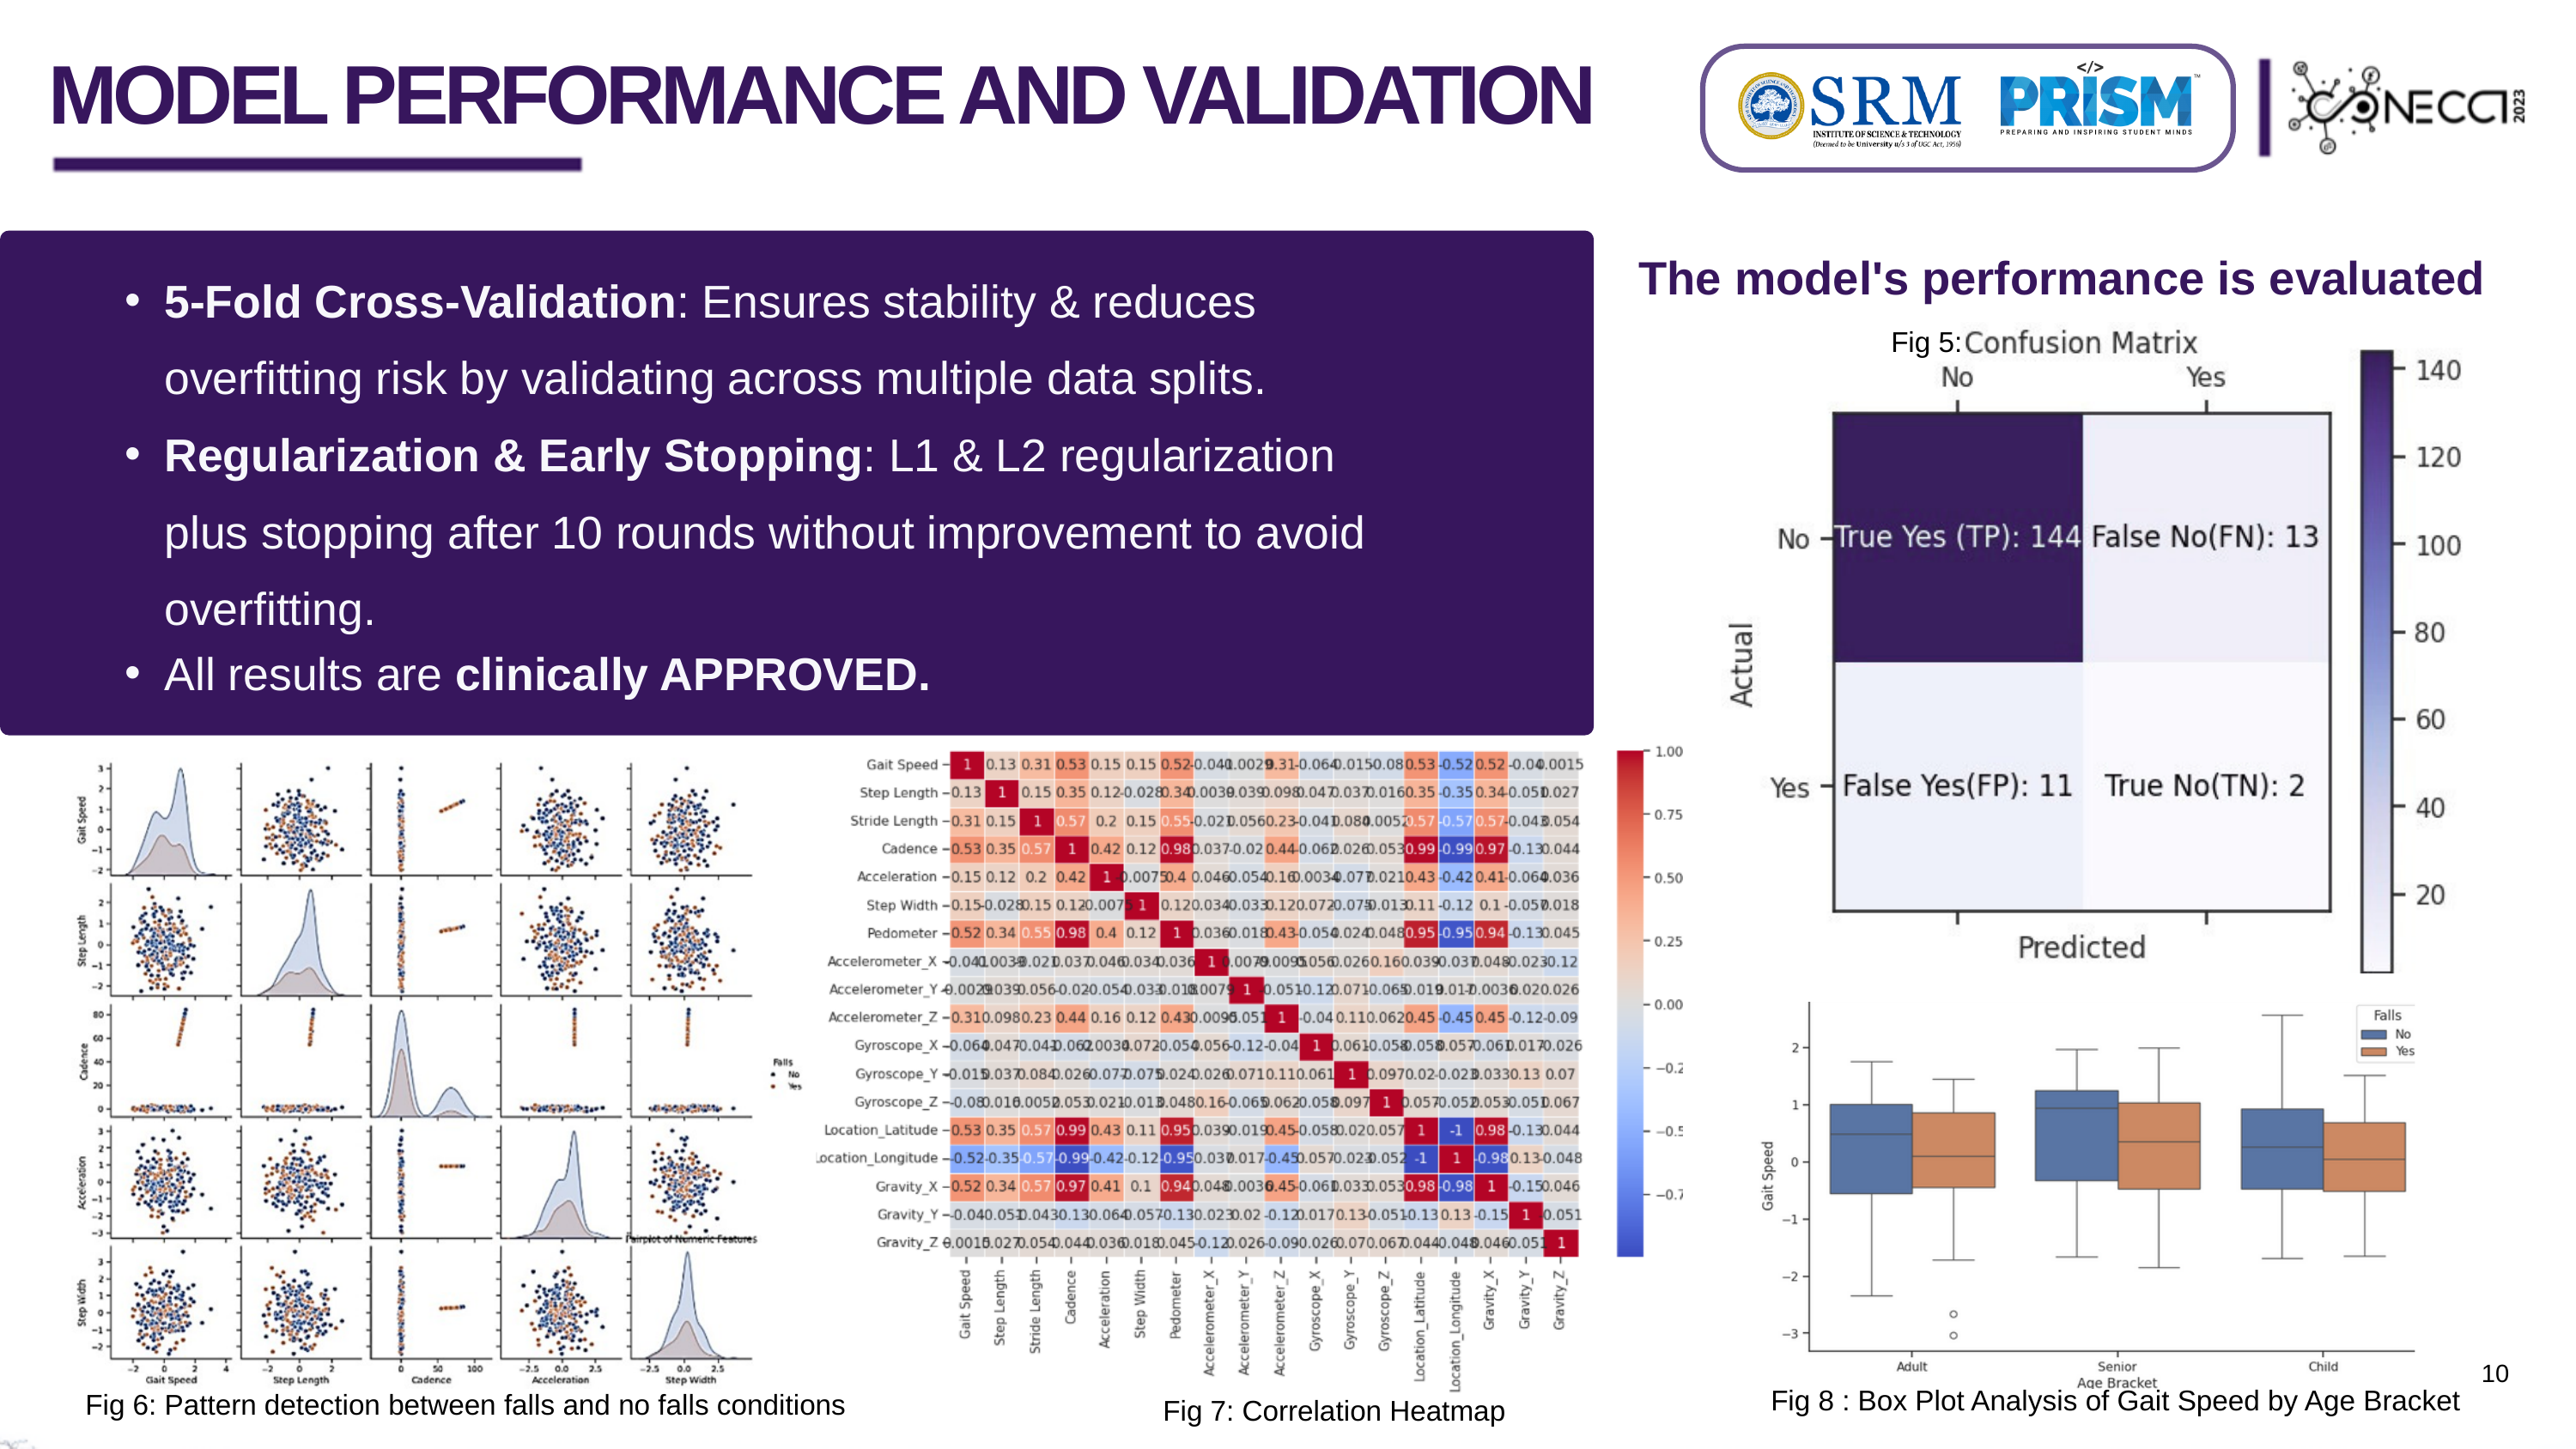

MODEL PERFORMANCE AND VALIDATION

5-Fold Cross-Validation: Ensures stability & reduces overfitting risk by validating across multiple data splits.
Regularization & Early Stopping: L1 & L2 regularization plus stopping after 10 rounds without improvement to avoid overfitting.
All results are clinically APPROVED.
The model's performance is evaluated
Fig 5:

10
Fig 8 : Box Plot Analysis of Gait Speed by Age Bracket
Fig 6: Pattern detection between falls and no falls conditions
Fig 7: Correlation Heatmap